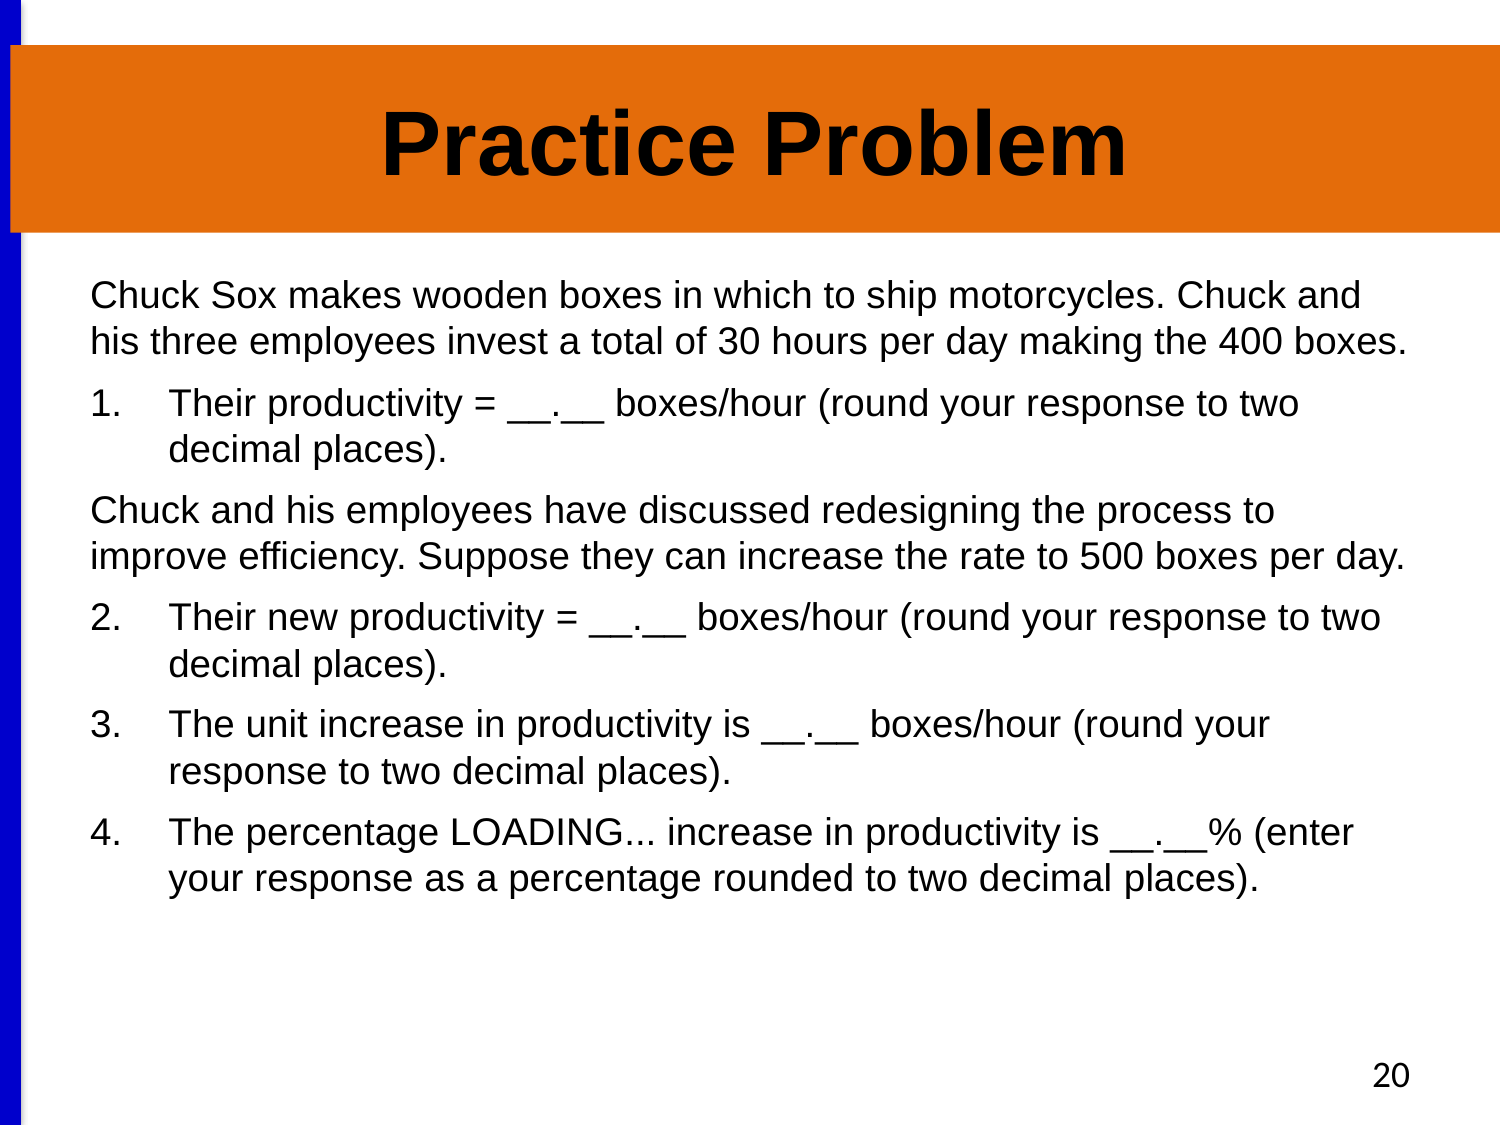

# Practice Problem
Chuck Sox makes wooden boxes in which to ship motorcycles. Chuck and his three employees invest a total of 30 hours per day making the 400 boxes.
​Their productivity​ = __.__ ​boxes/hour ​(round your response to two decimal​ places).
Chuck and his employees have discussed redesigning the process to improve efficiency. Suppose they can increase the rate to 500 boxes per day.
Their new productivity​ = __.__ ​boxes/hour ​(round your response to two decimal​ places).
​The unit increase in productivity is __.__ ​boxes/hour ​(round your response to two decimal​ places).
​The percentage LOADING... increase in productivity is __.__​% ​(enter your response as a percentage rounded to two decimal​ places).
20